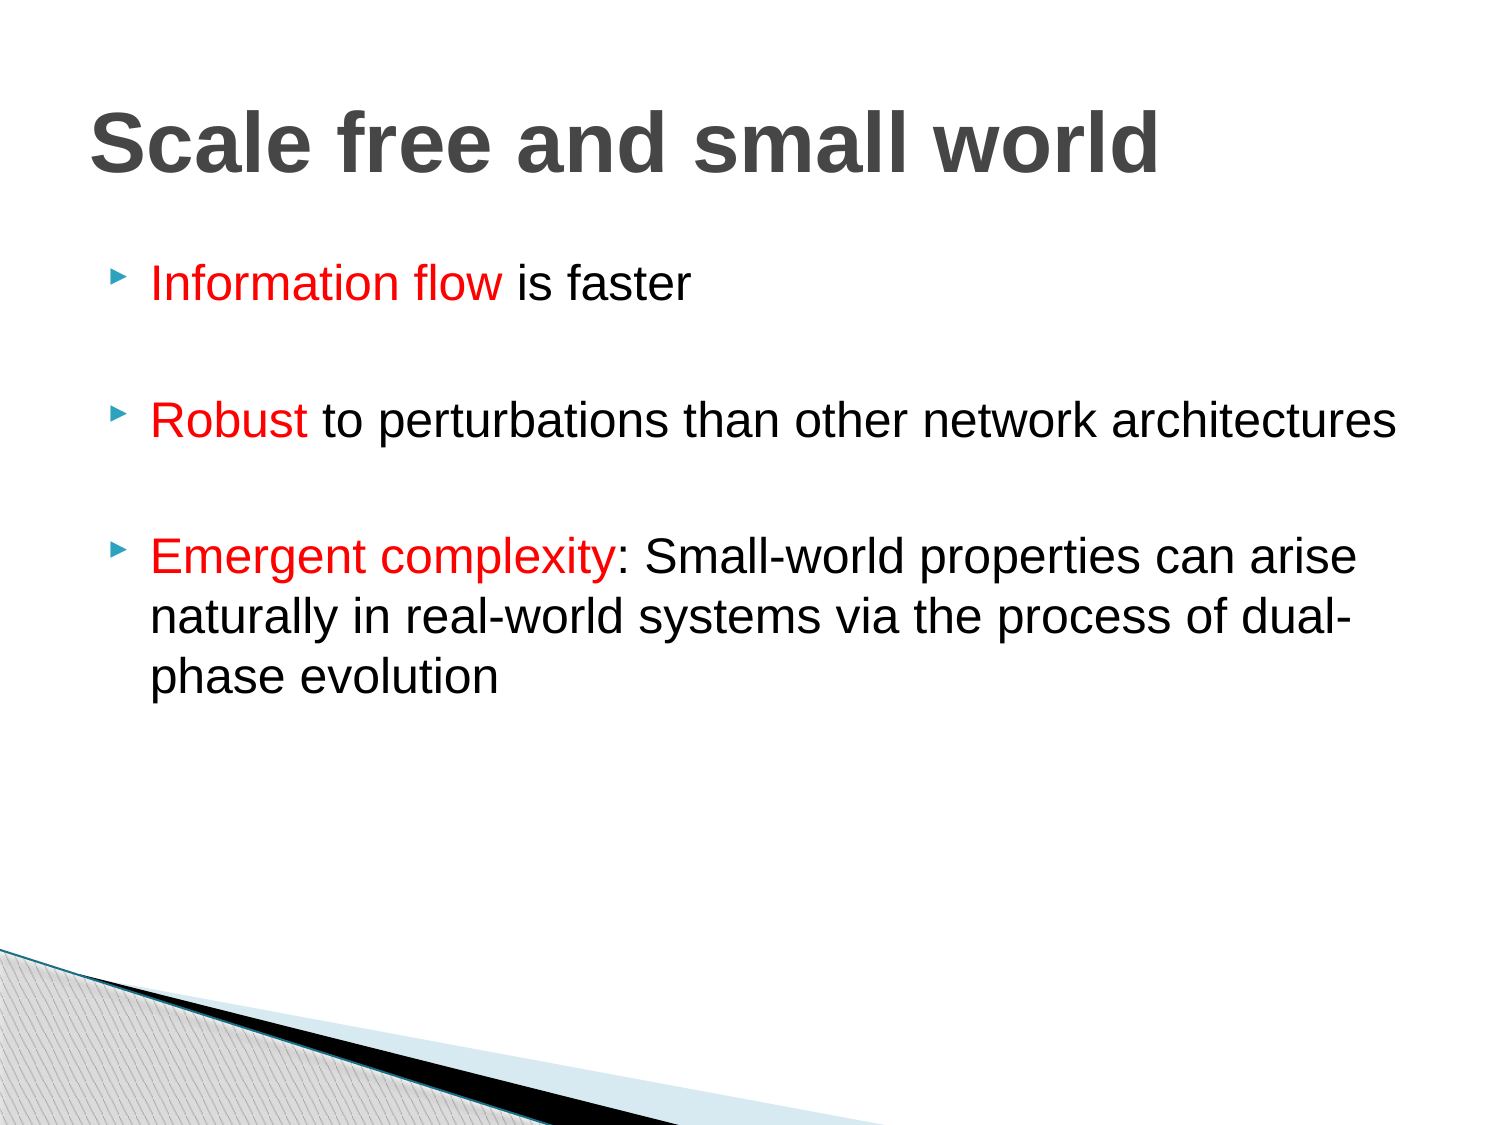

# Scale free and small world
Information flow is faster

Robust to perturbations than other network architectures

Emergent complexity: Small-world properties can arise naturally in real-world systems via the process of dual-phase evolution